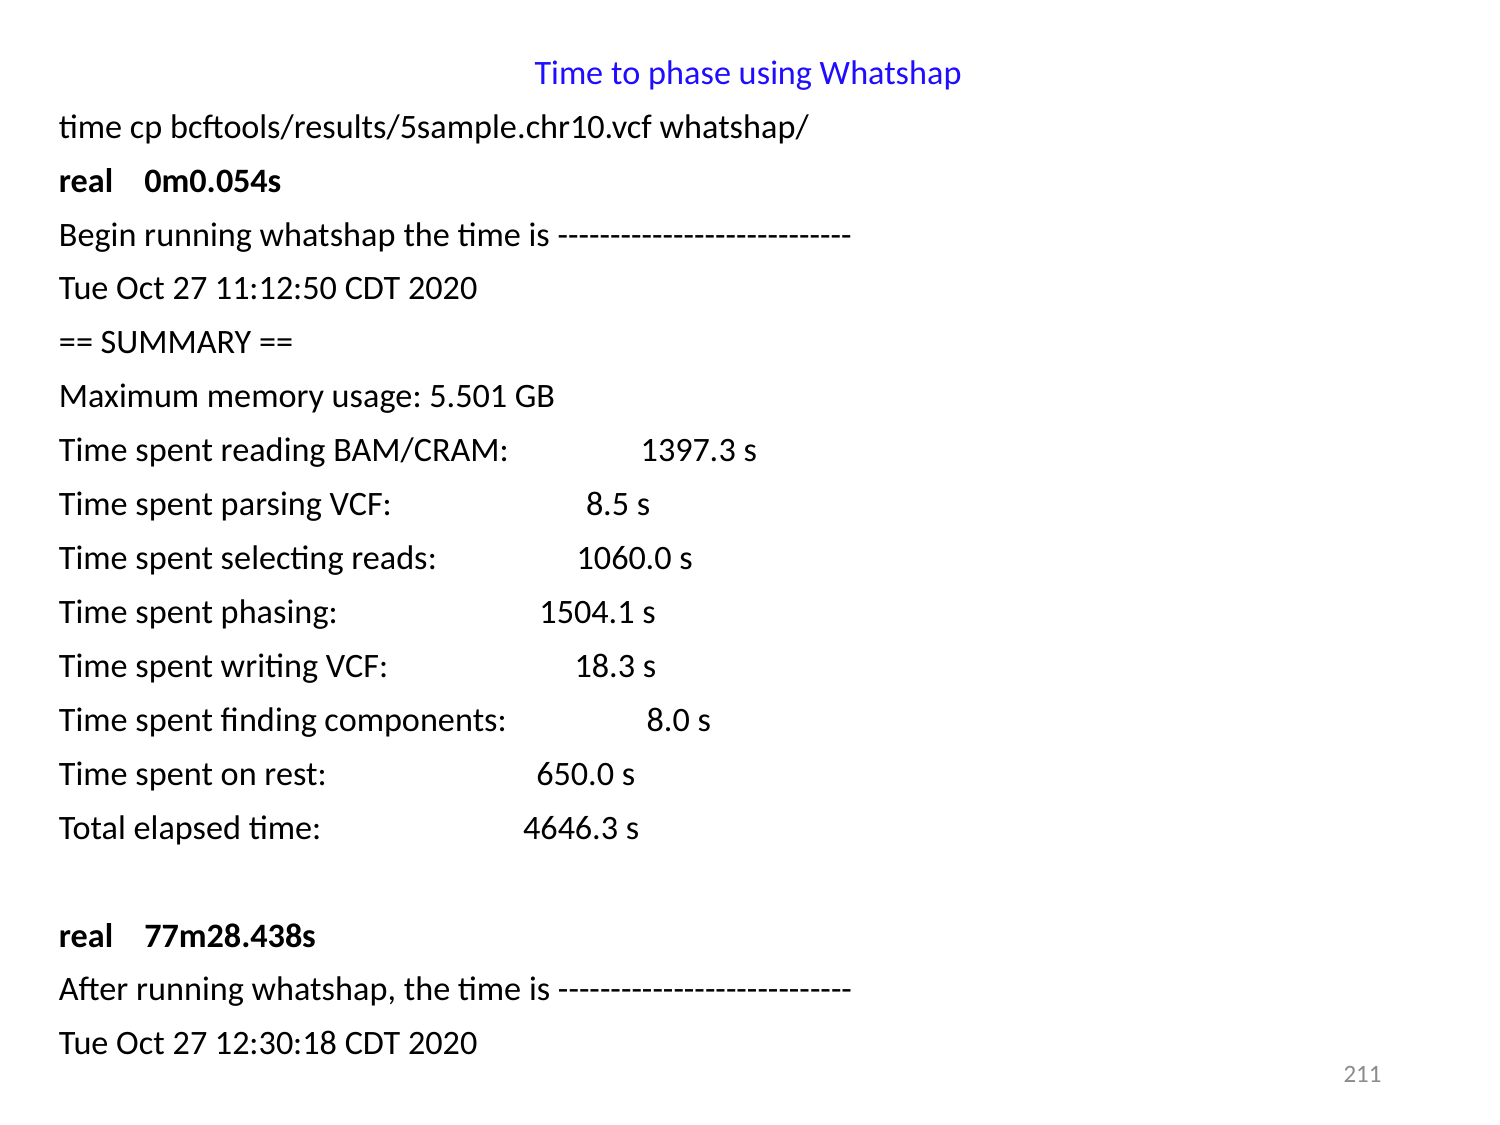

Time to phase using Whatshap
time cp bcftools/results/5sample.chr10.vcf whatshap/
real    0m0.054s
Begin running whatshap the time is ----------------------------
Tue Oct 27 11:12:50 CDT 2020
== SUMMARY ==
Maximum memory usage: 5.501 GB
Time spent reading BAM/CRAM:                 1397.3 s
Time spent parsing VCF:                         8.5 s
Time spent selecting reads:                  1060.0 s
Time spent phasing:                          1504.1 s
Time spent writing VCF:                        18.3 s
Time spent finding components:                  8.0 s
Time spent on rest:                           650.0 s
Total elapsed time:                          4646.3 s

real    77m28.438s
After running whatshap, the time is ----------------------------
Tue Oct 27 12:30:18 CDT 2020

211